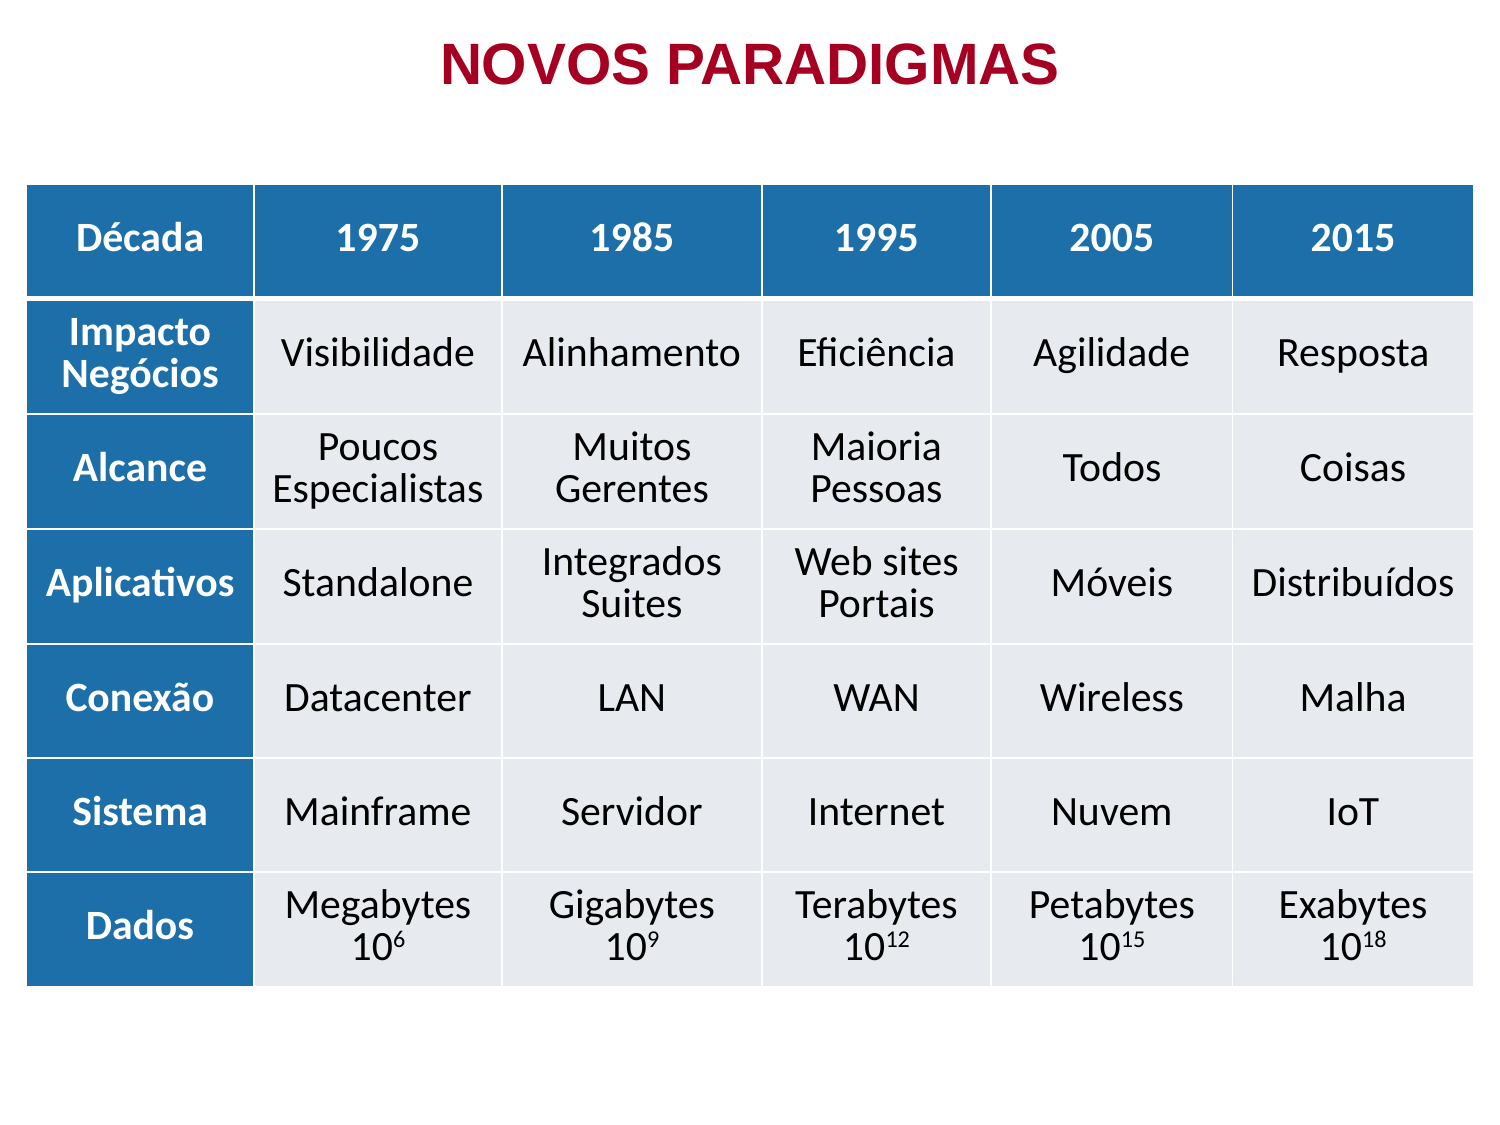

NOVOS PARADIGMAS
| Década | 1975 | 1985 | 1995 | 2005 | 2015 |
| --- | --- | --- | --- | --- | --- |
| Impacto Negócios | Visibilidade | Alinhamento | Eficiência | Agilidade | Resposta |
| Alcance | Poucos Especialistas | Muitos Gerentes | Maioria Pessoas | Todos | Coisas |
| Aplicativos | Standalone | Integrados Suites | Web sites Portais | Móveis | Distribuídos |
| Conexão | Datacenter | LAN | WAN | Wireless | Malha |
| Sistema | Mainframe | Servidor | Internet | Nuvem | IoT |
| Dados | Megabytes 106 | Gigabytes 109 | Terabytes 1012 | Petabytes 1015 | Exabytes 1018 |